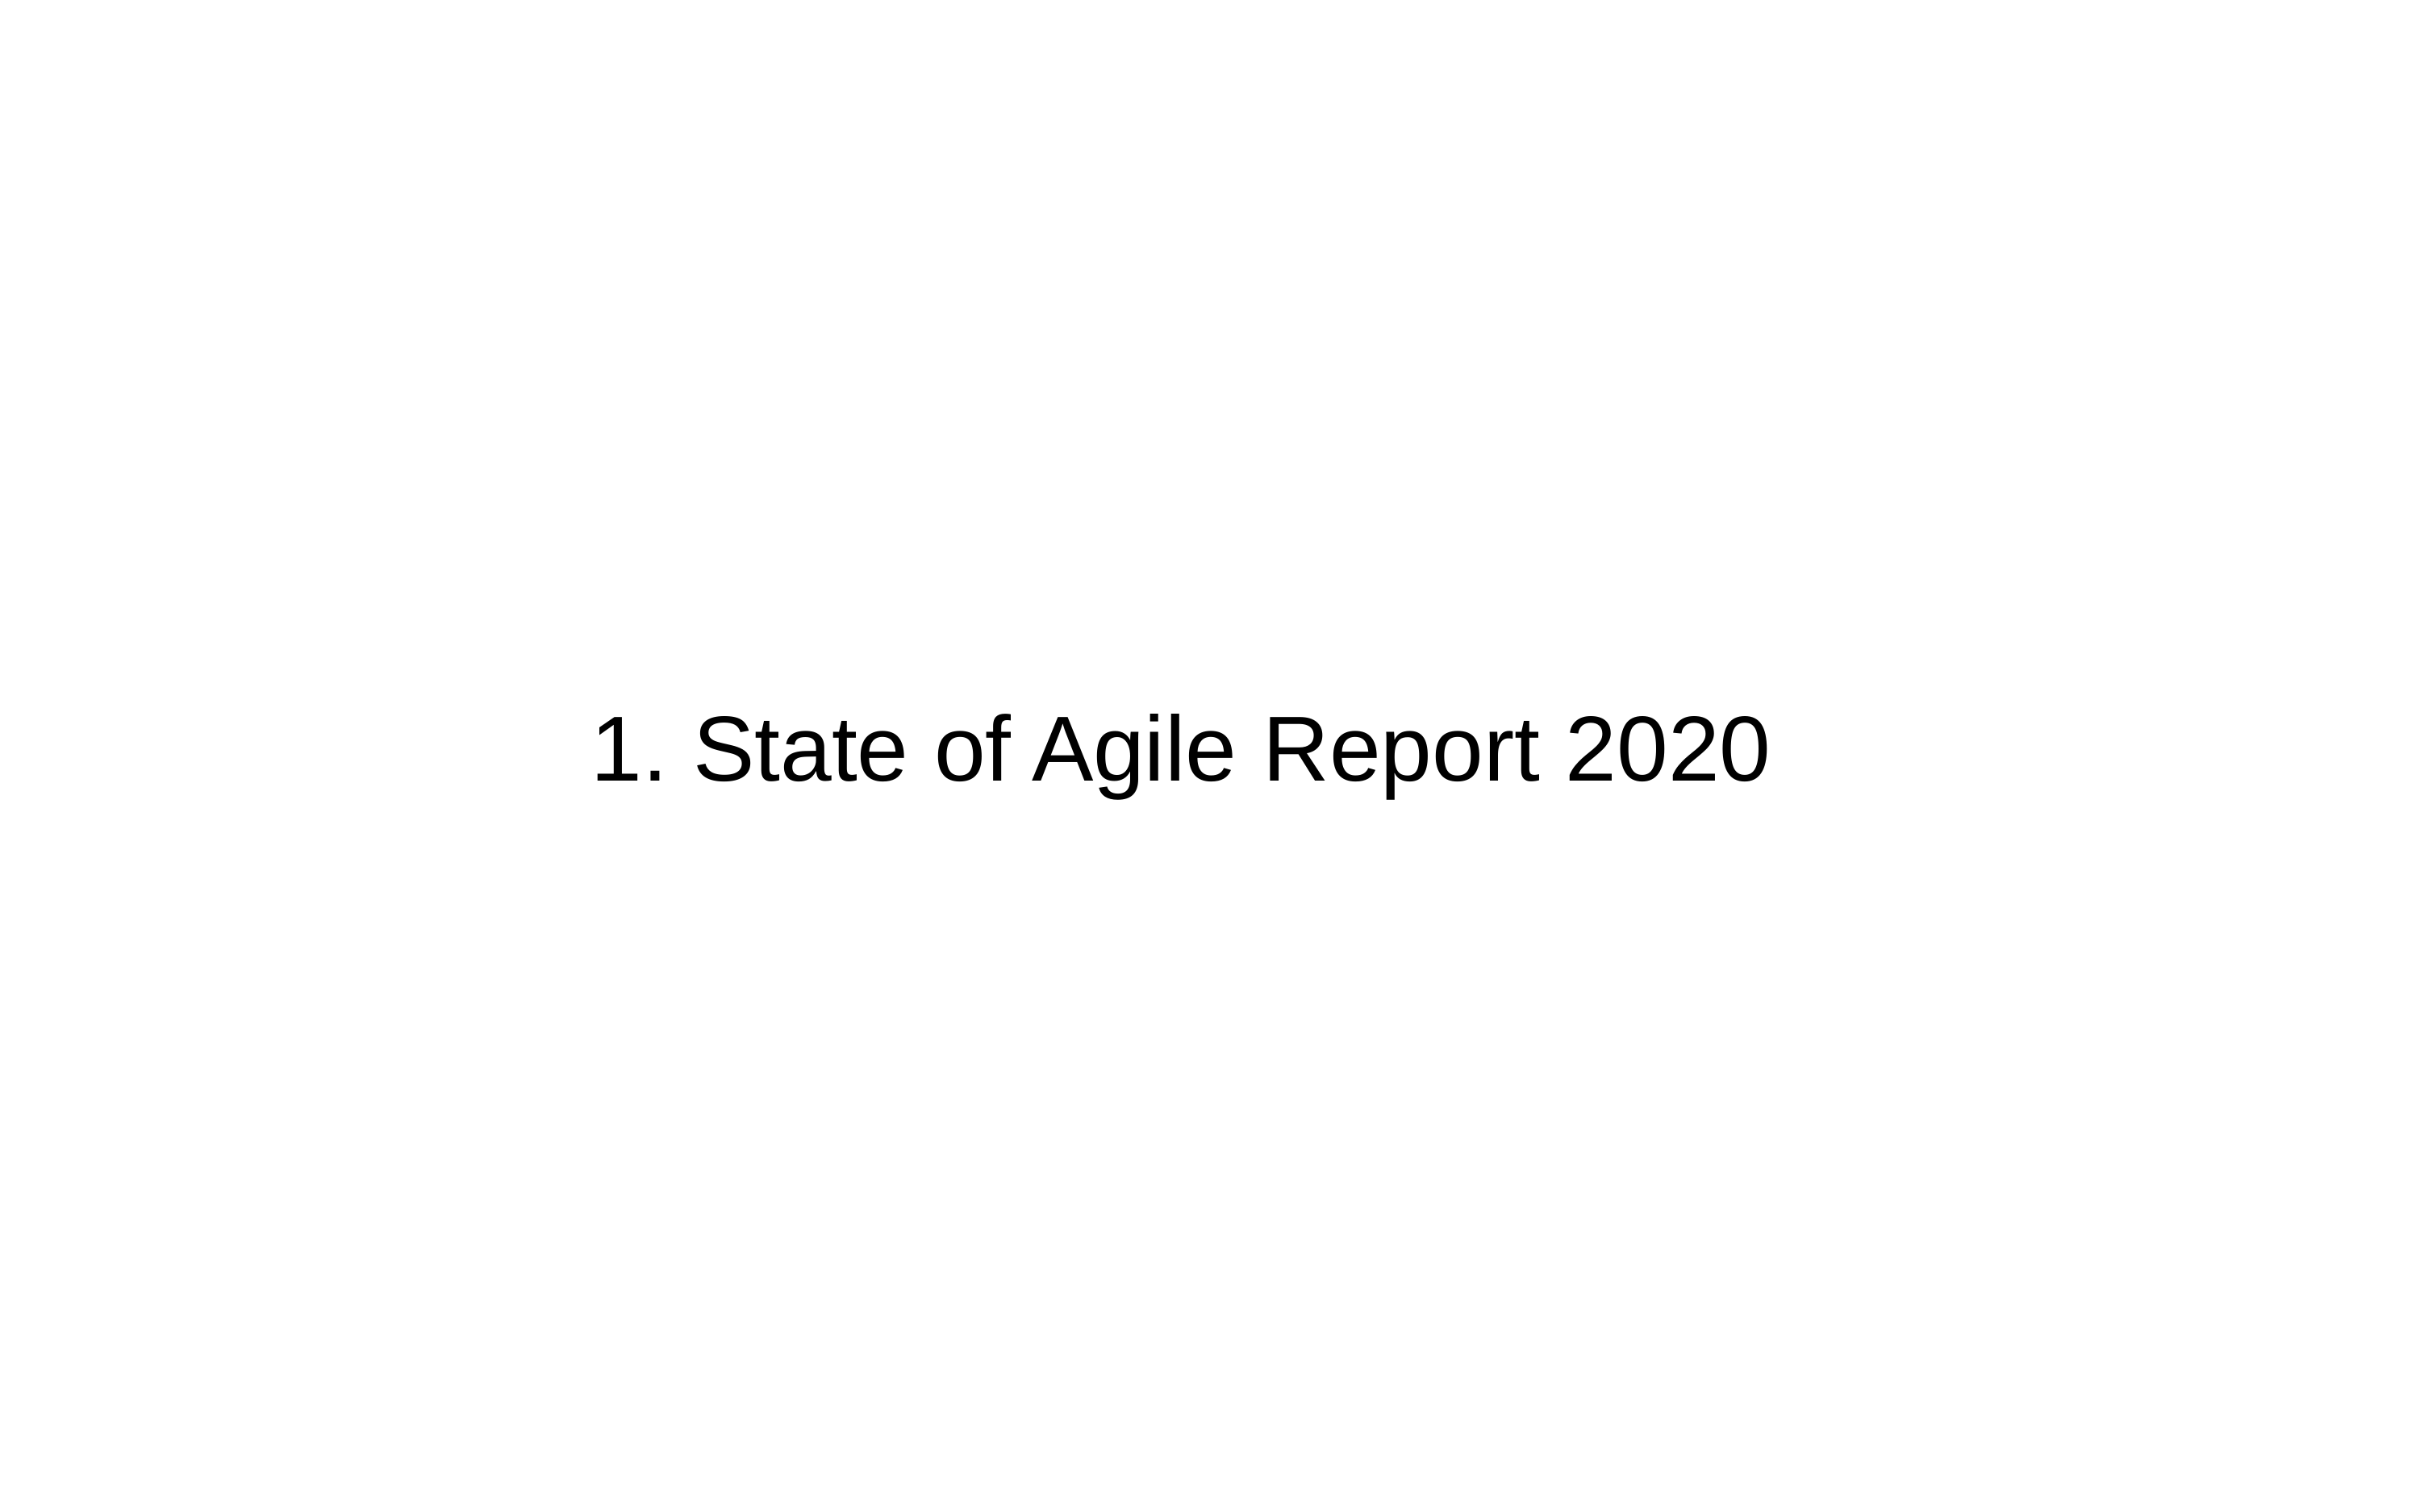

# 1. State of Agile Report 2020
4